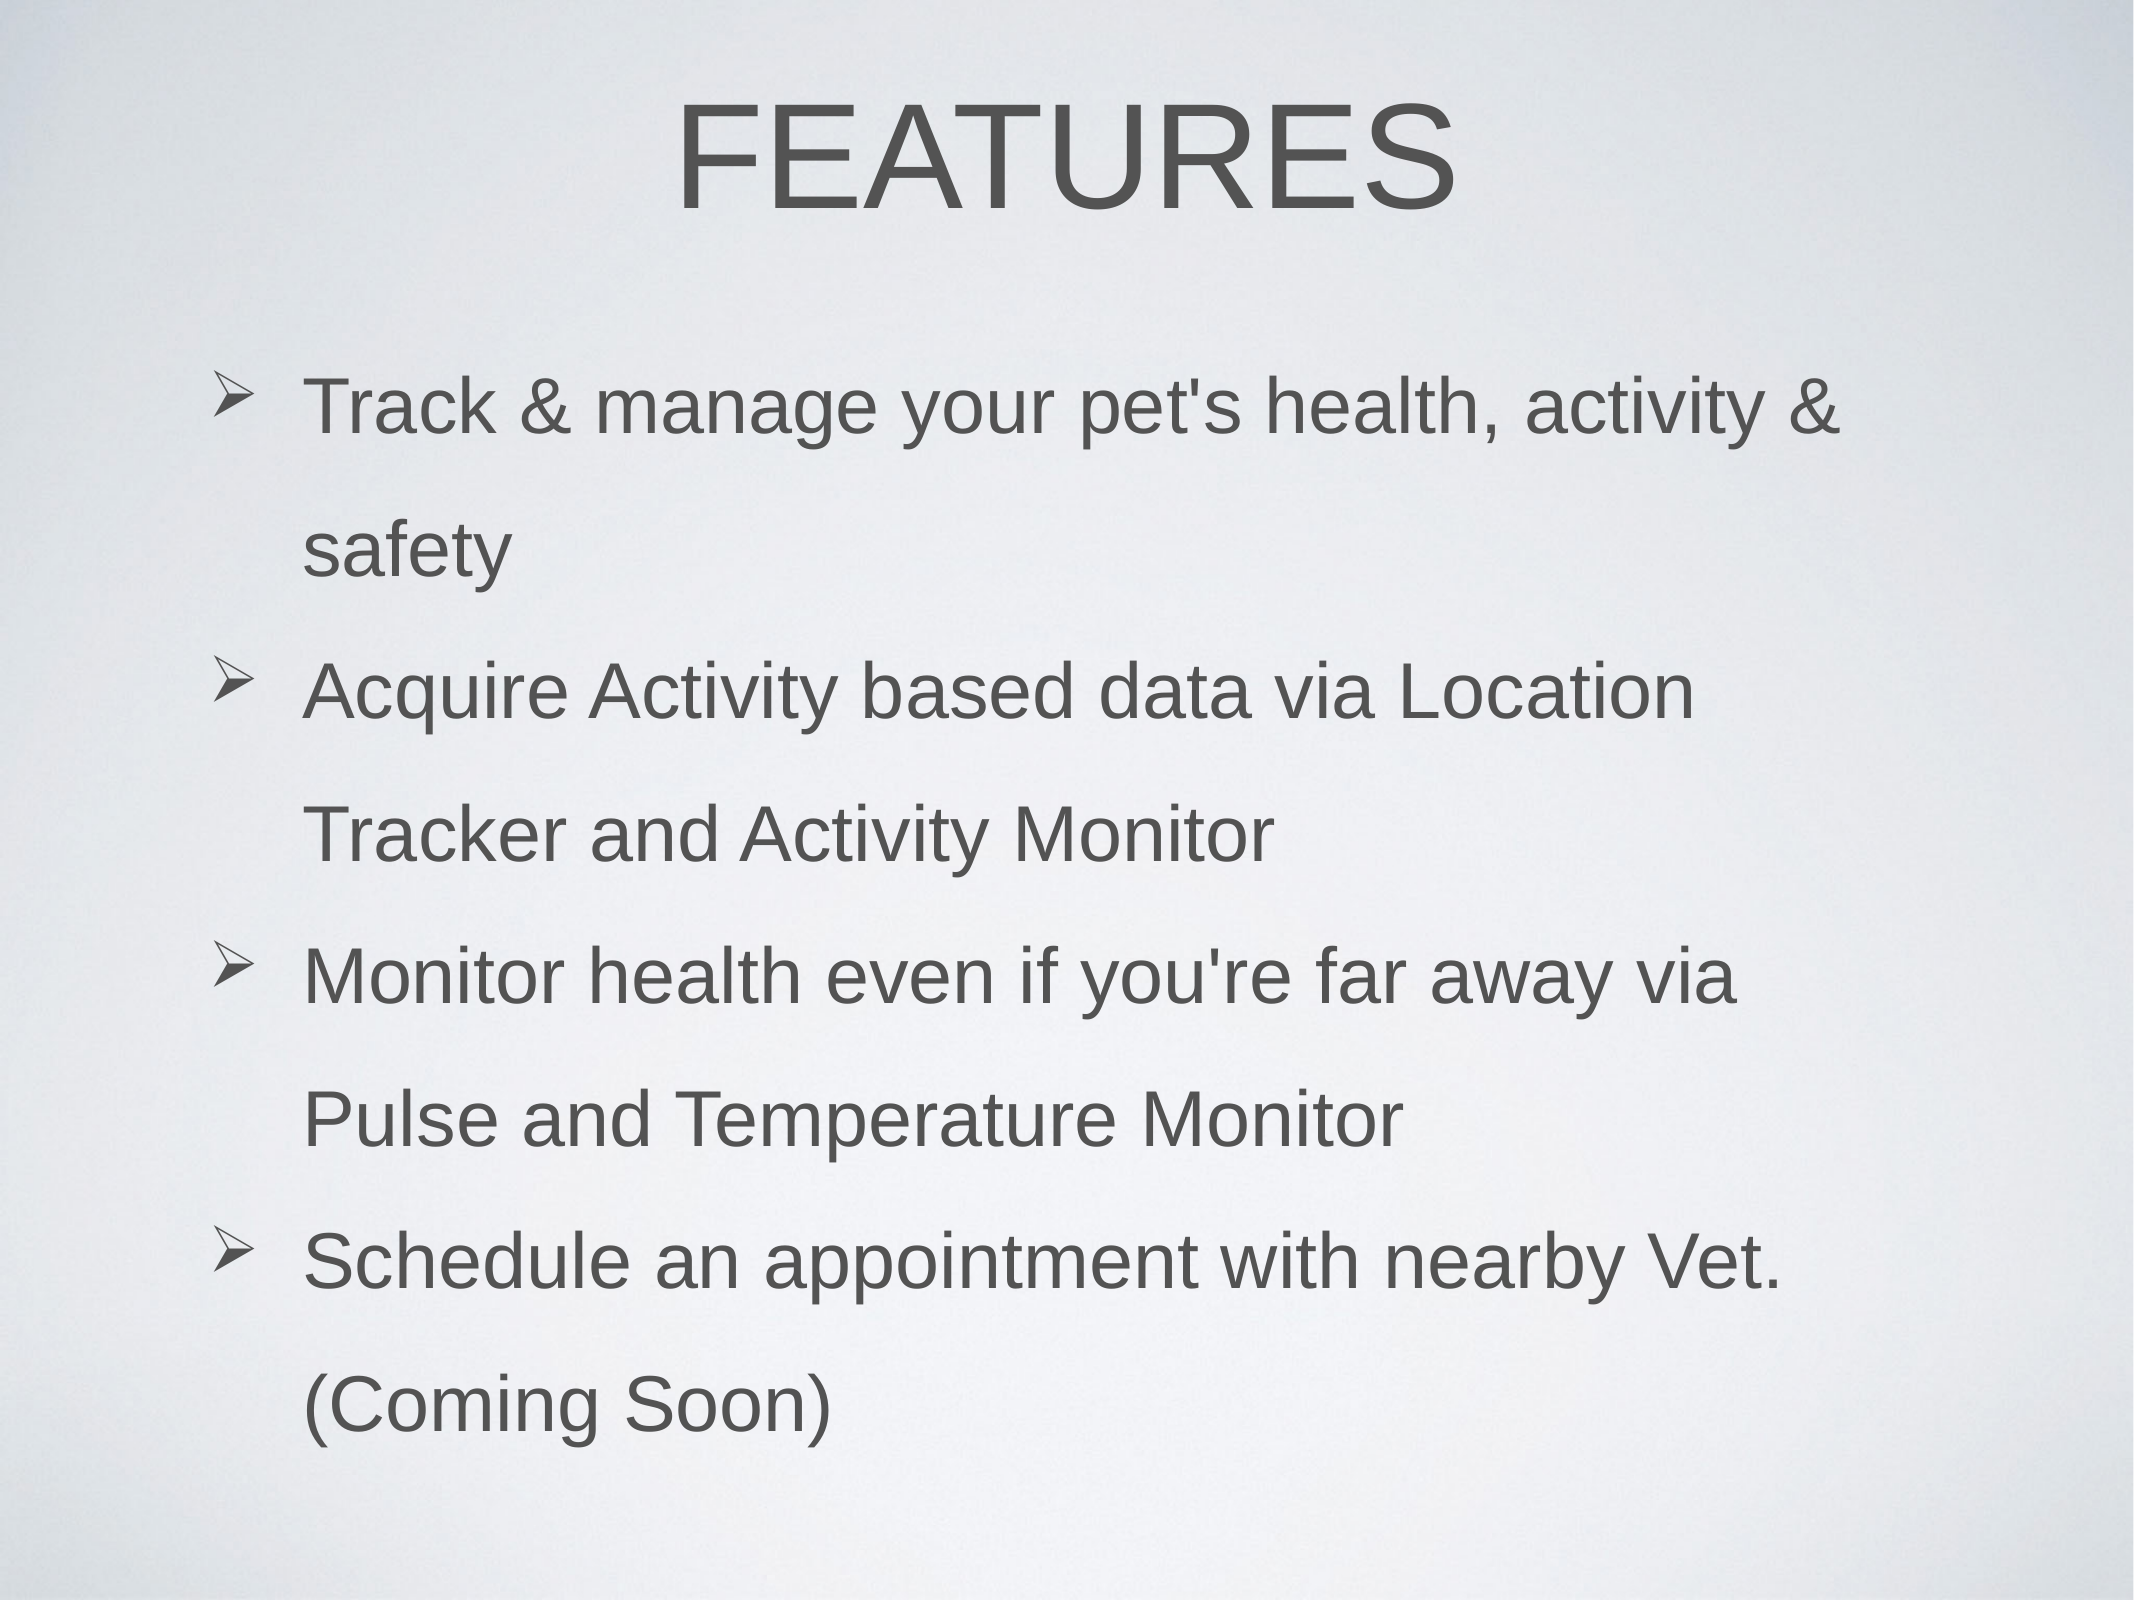

# FEATURES
Track & manage your pet's health, activity & safety
Acquire Activity based data via Location Tracker and Activity Monitor
Monitor health even if you're far away via Pulse and Temperature Monitor
Schedule an appointment with nearby Vet.(Coming Soon)